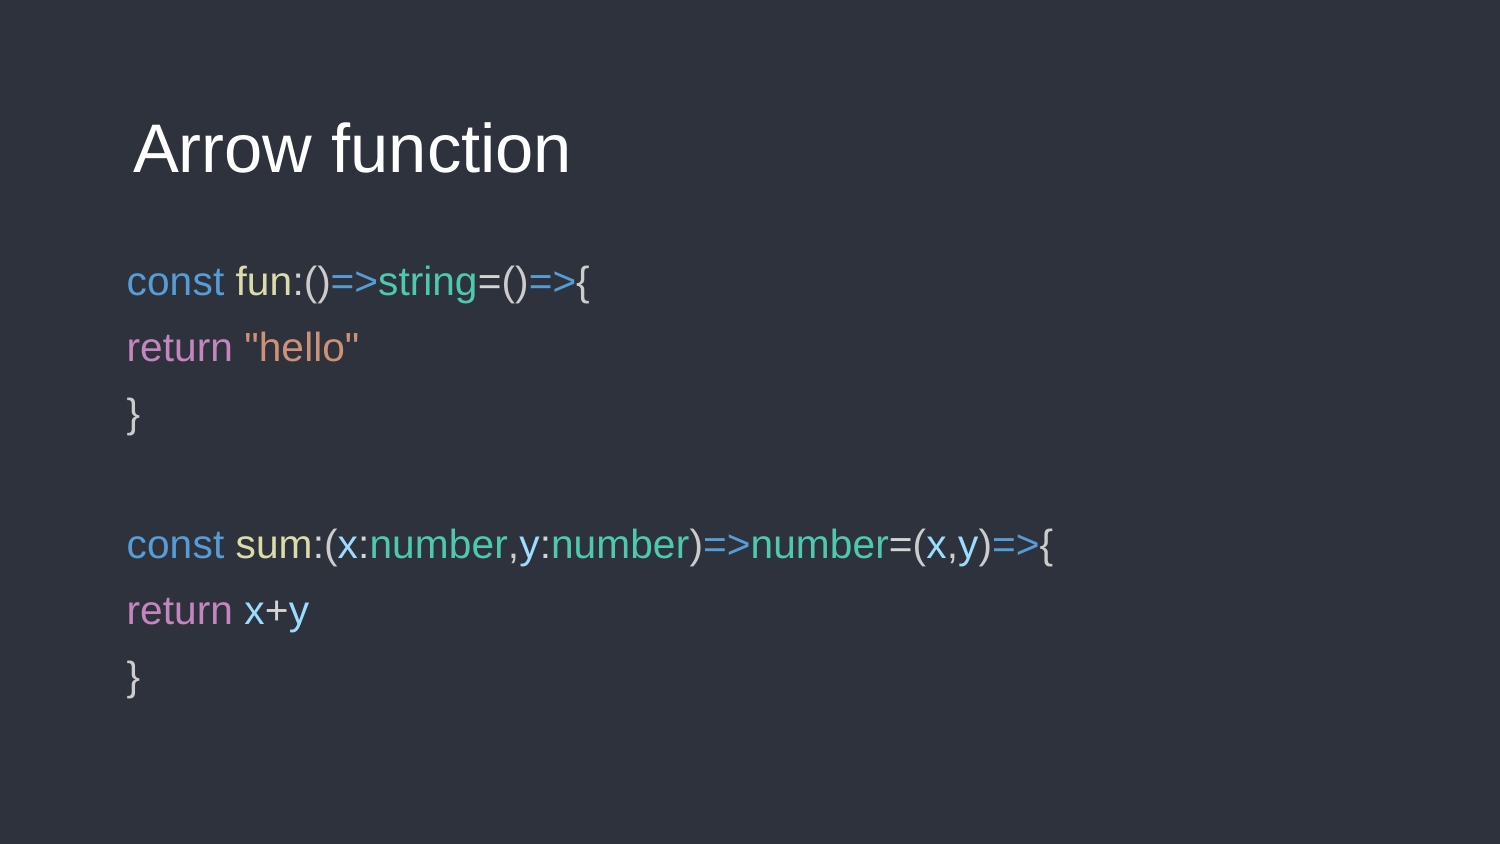

# Arrow function
const fun:()=>string=()=>{
return "hello"
}

const sum:(x:number,y:number)=>number=(x,y)=>{
return x+y
}